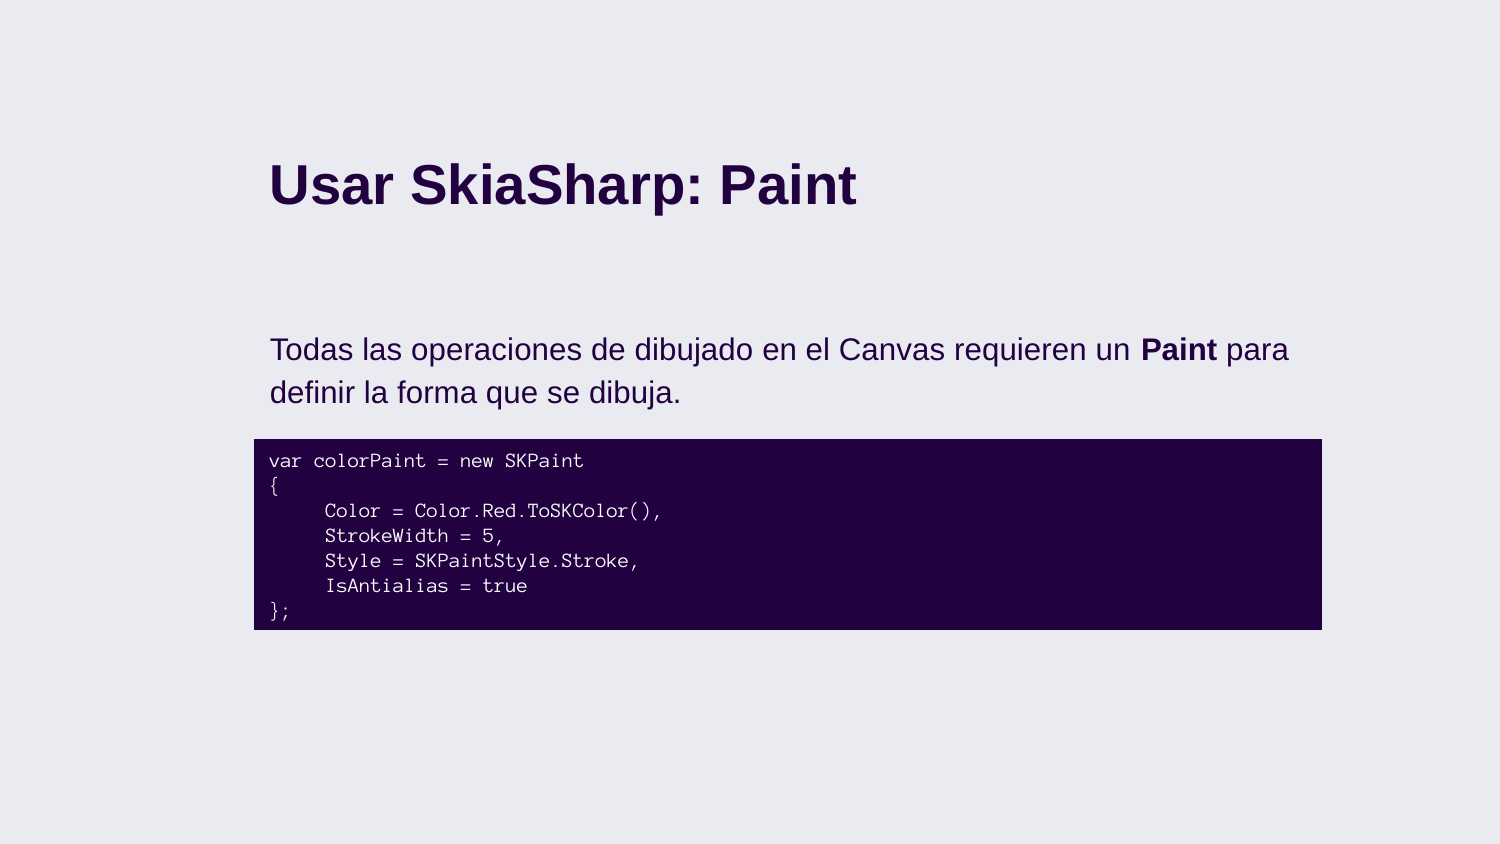

# Usar SkiaSharp: Paint
Todas las operaciones de dibujado en el Canvas requieren un Paint para definir la forma que se dibuja.
var colorPaint = new SKPaint
{
     Color = Color.Red.ToSKColor(),
     StrokeWidth = 5,
     Style = SKPaintStyle.Stroke,
     IsAntialias = true
};